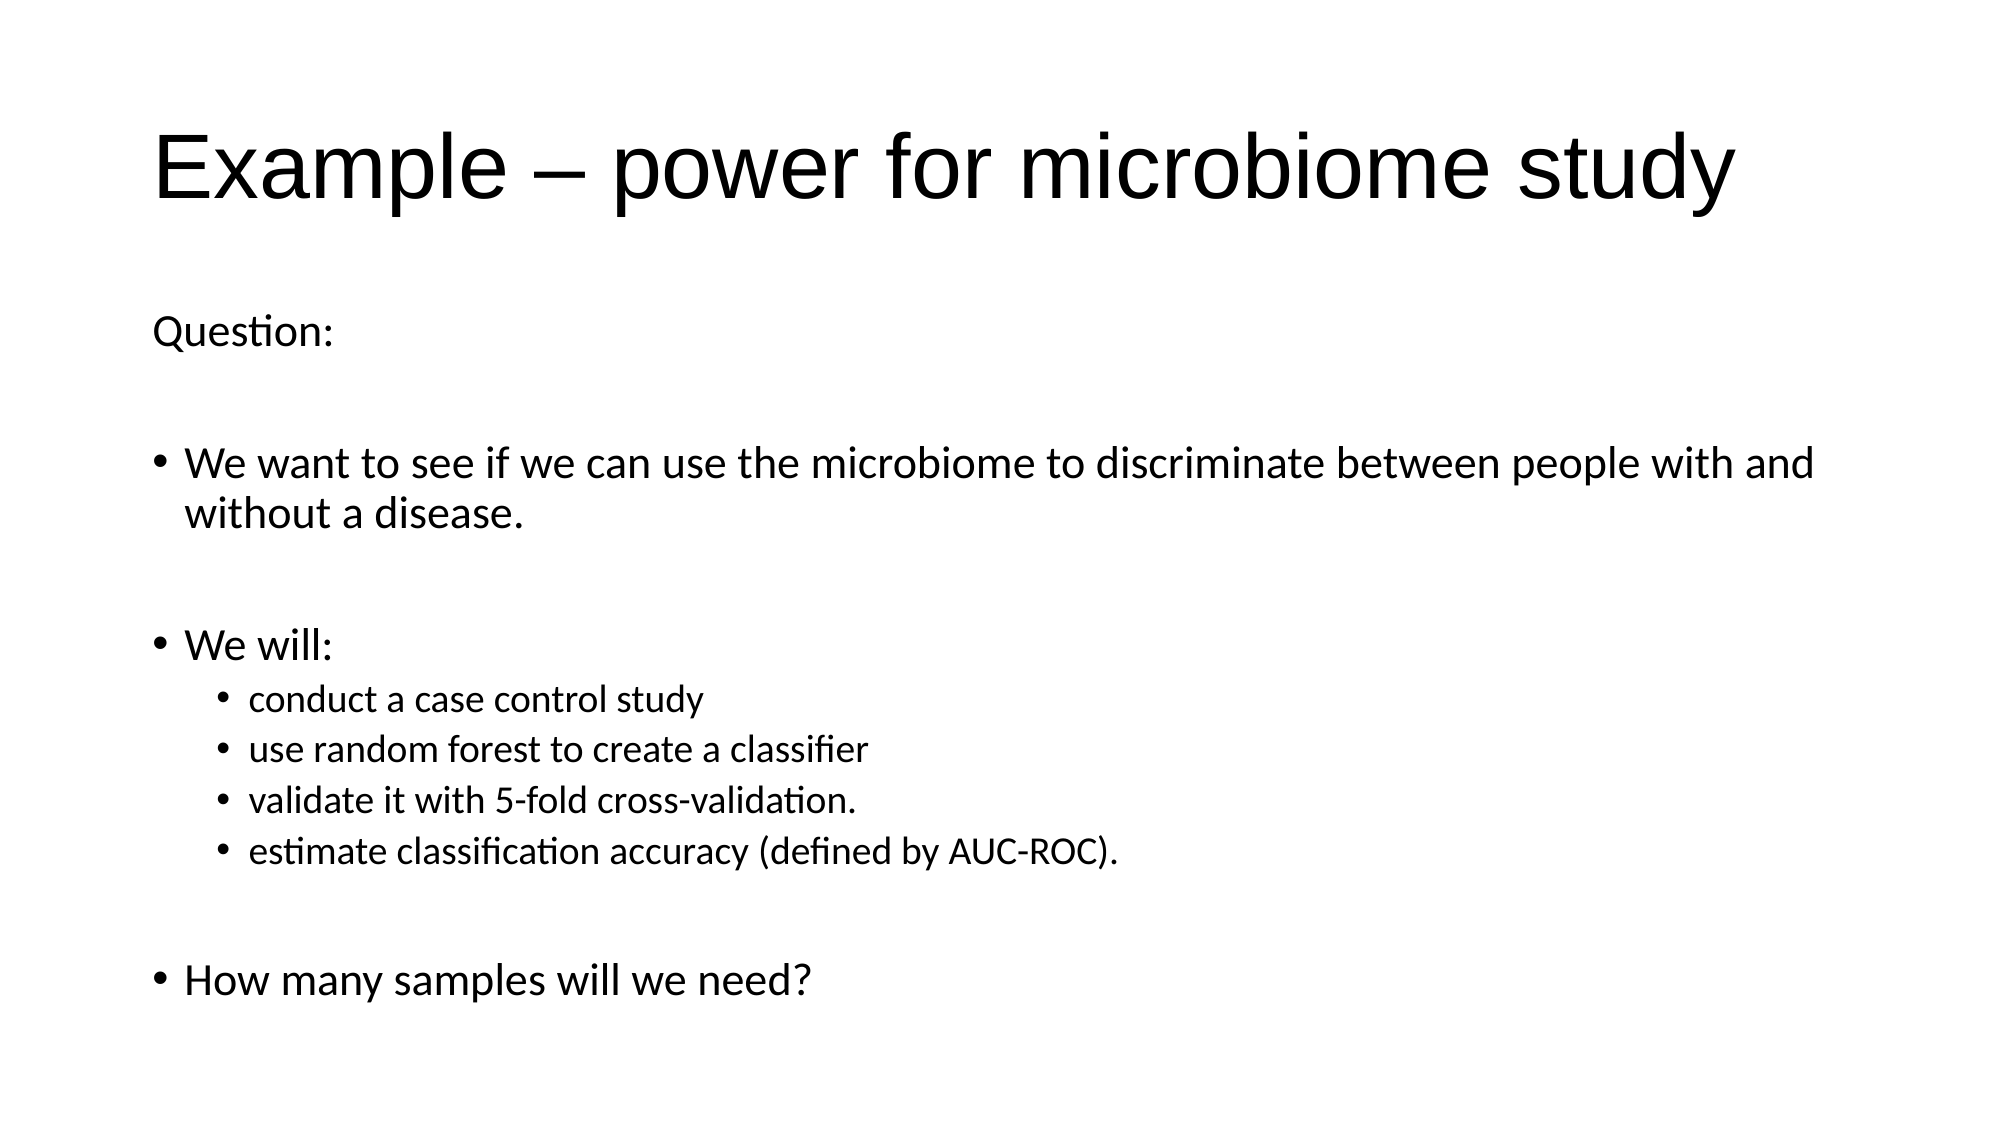

# Example – power for microbiome study
Question:

We want to see if we can use the microbiome to discriminate between people with and without a disease.

We will:
conduct a case control study
use random forest to create a classifier
validate it with 5-fold cross-validation.
estimate classification accuracy (defined by AUC-ROC).

How many samples will we need?